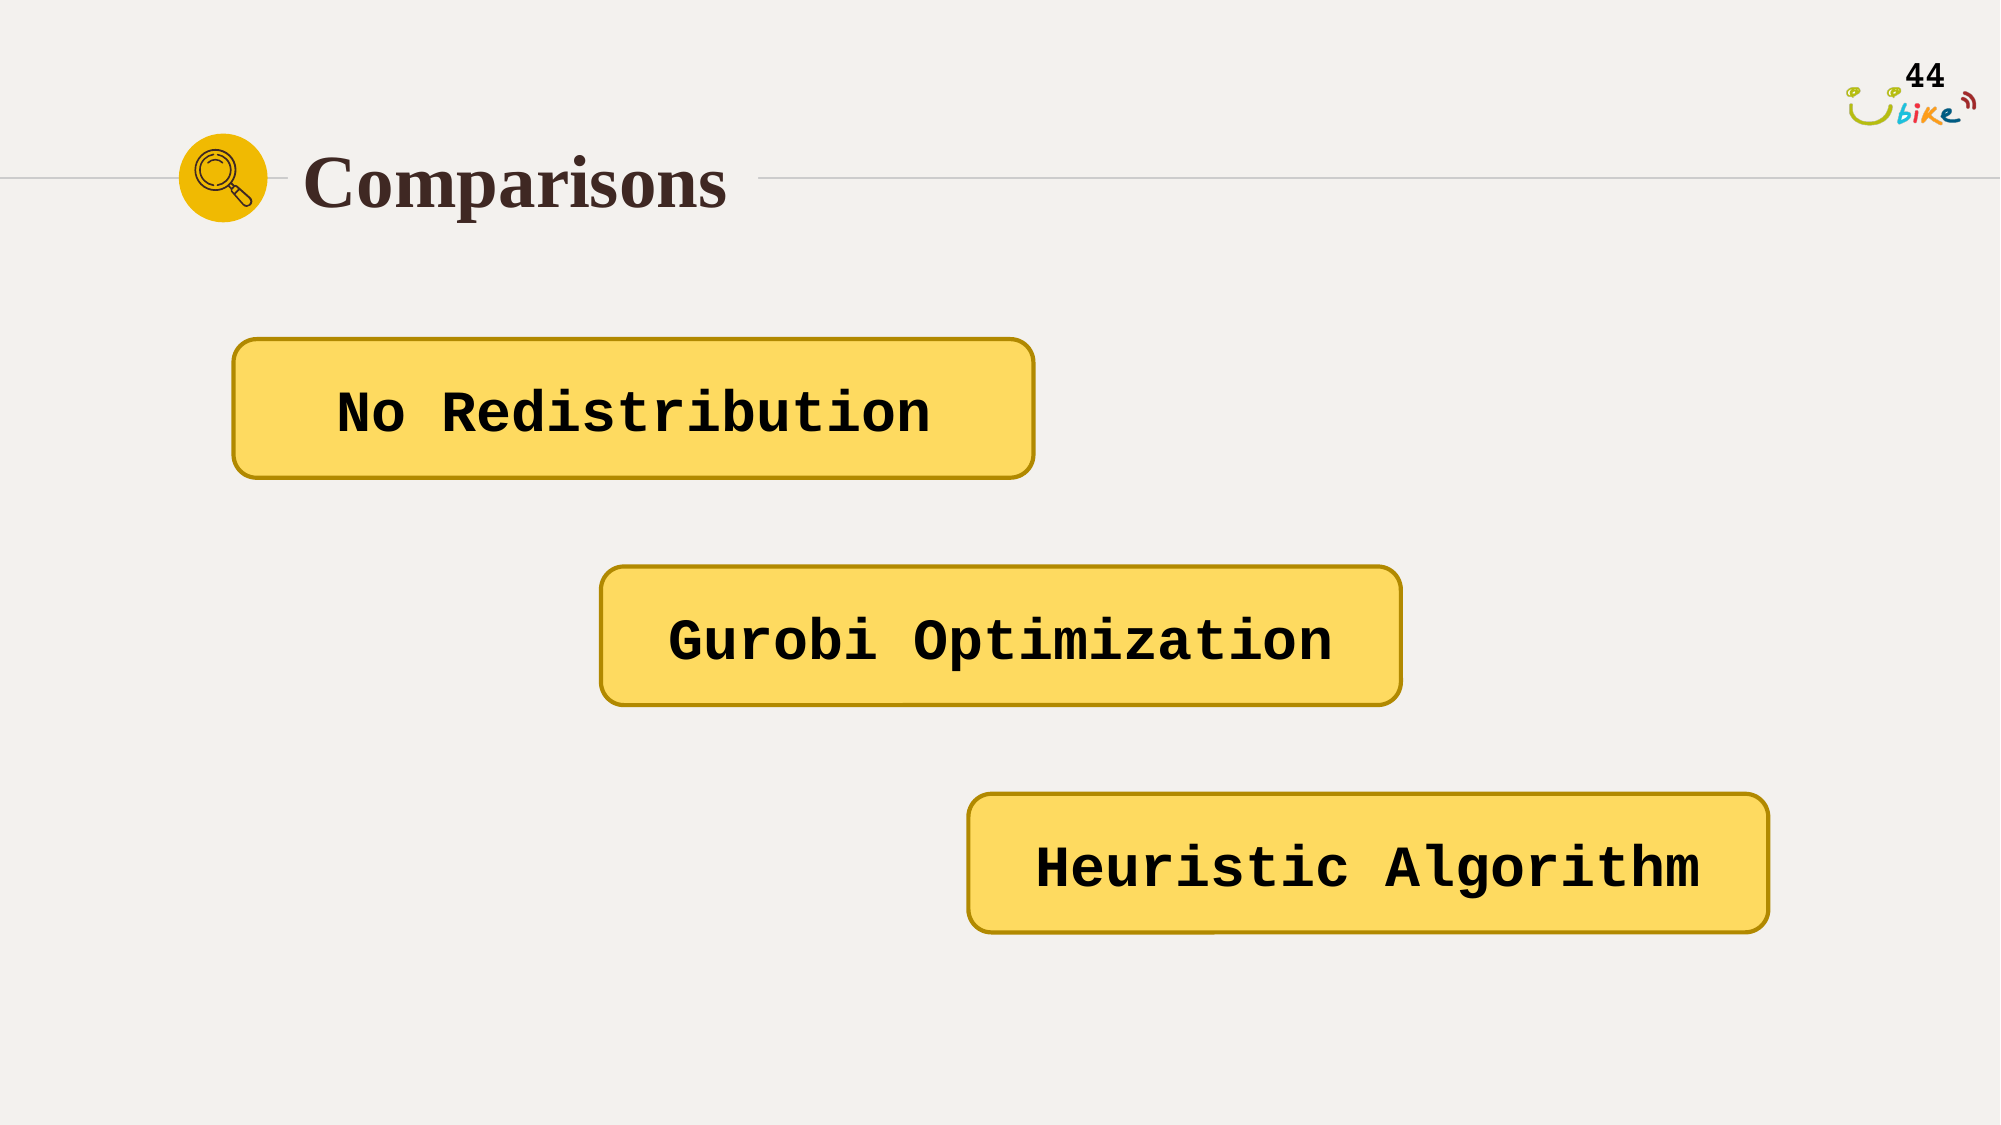

44
# Comparisons

No Redistribution
Gurobi Optimization
Heuristic Algorithm